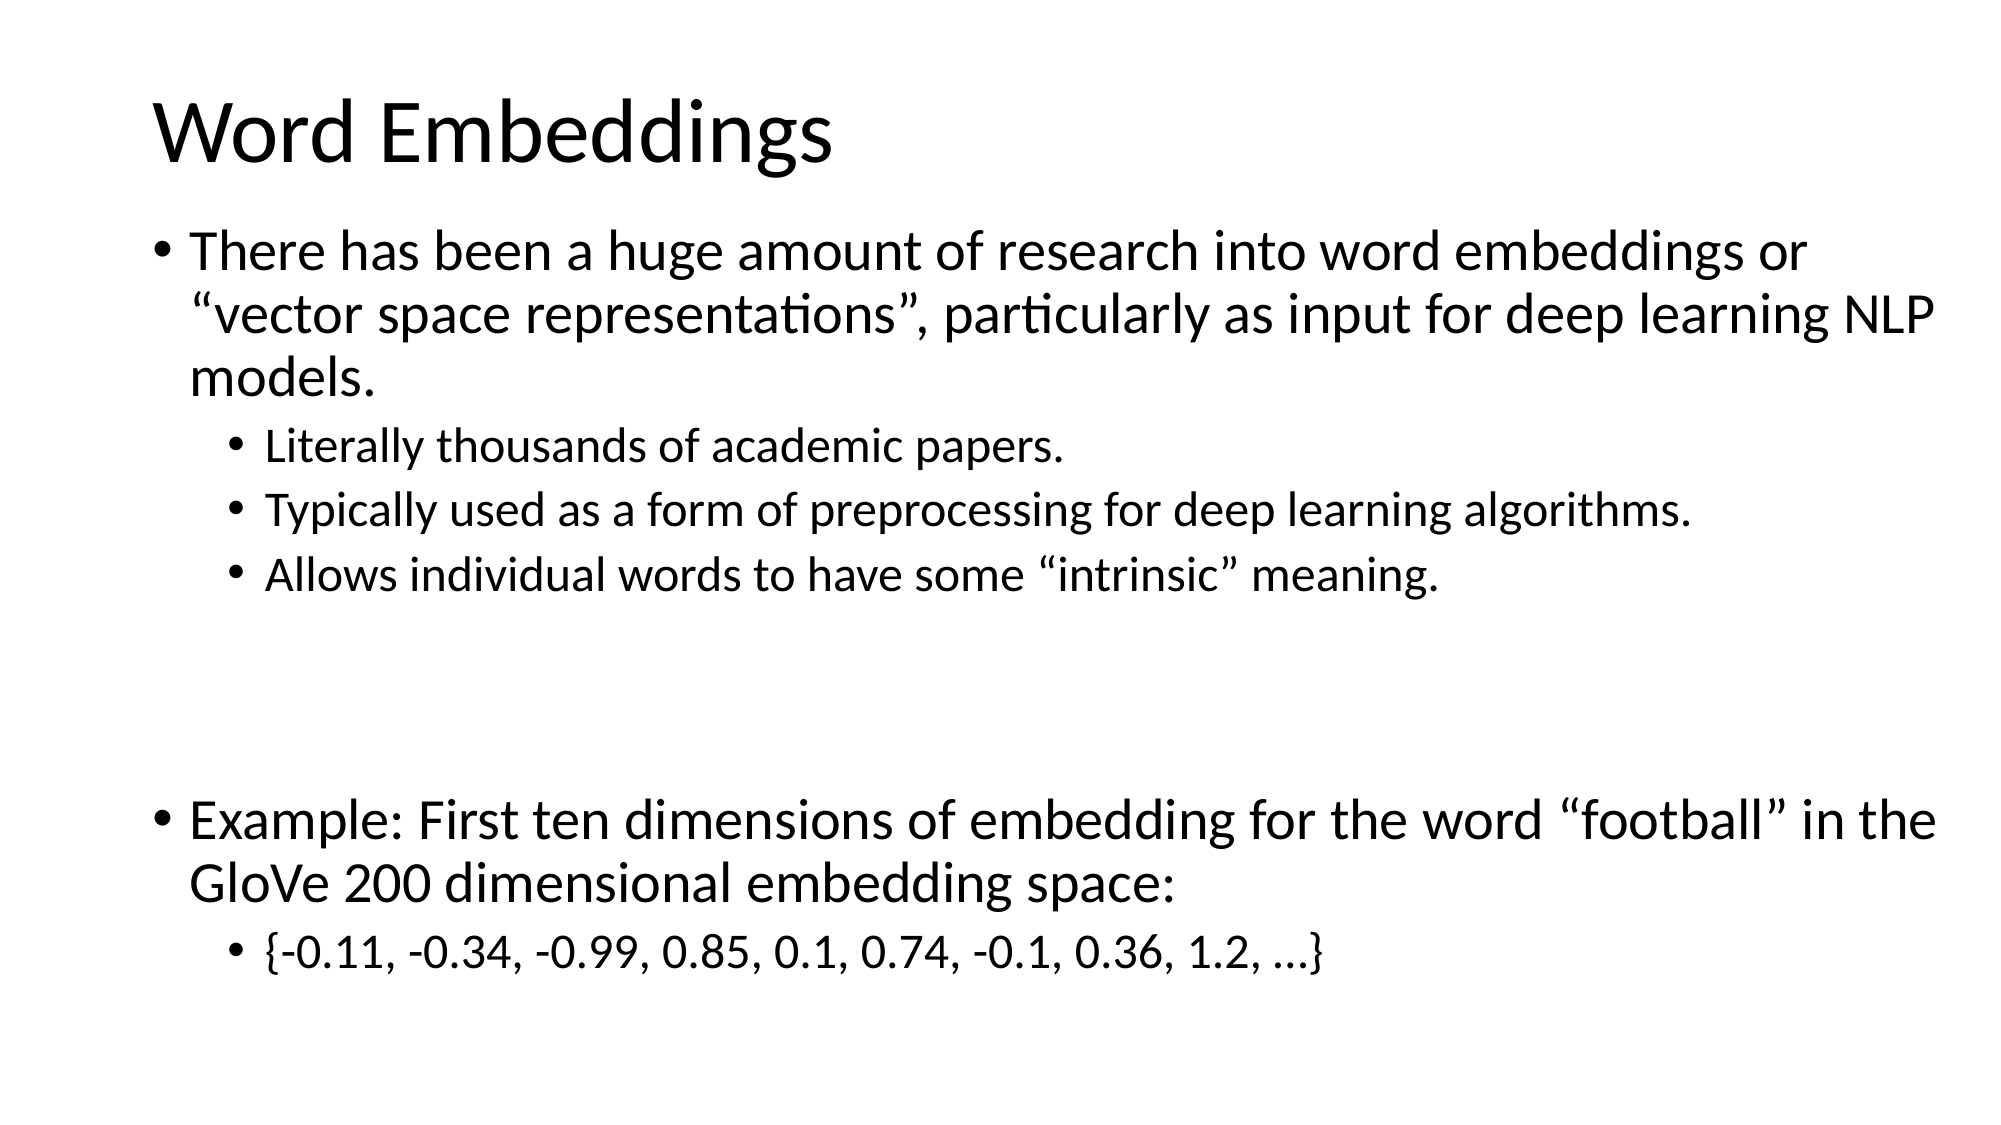

# Word Embeddings
There has been a huge amount of research into word embeddings or “vector space representations”, particularly as input for deep learning NLP models.
Literally thousands of academic papers.
Typically used as a form of preprocessing for deep learning algorithms.
Allows individual words to have some “intrinsic” meaning.

Example: First ten dimensions of embedding for the word “football” in the GloVe 200 dimensional embedding space:
{-0.11, -0.34, -0.99, 0.85, 0.1, 0.74, -0.1, 0.36, 1.2, …}